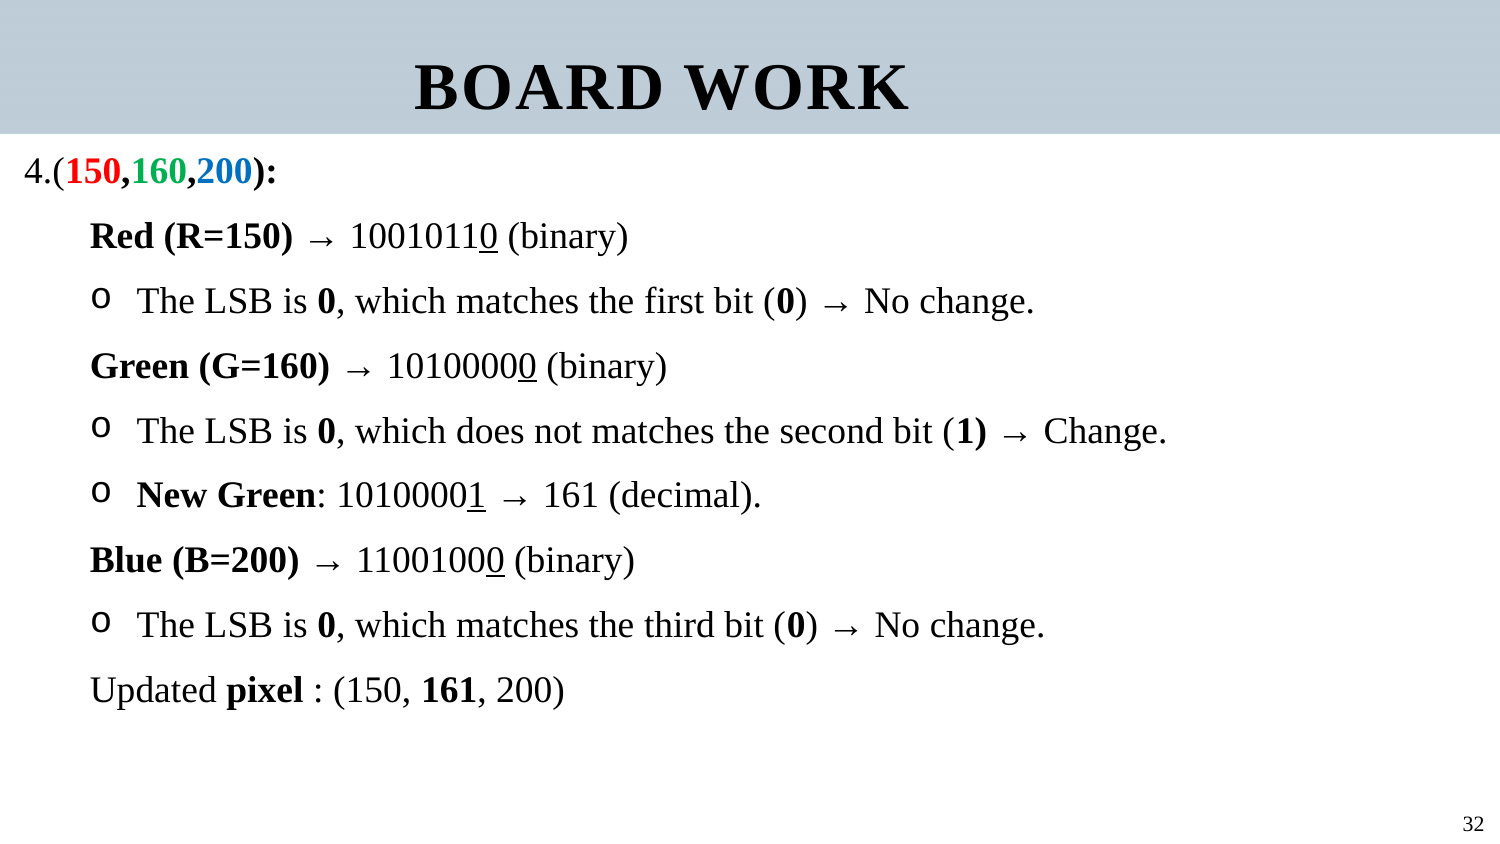

BOARD WORK
 4.(150,160,200):
Red (R=150) → 10010110 (binary)
The LSB is 0, which matches the first bit (0) → No change.
Green (G=160) → 10100000 (binary)
The LSB is 0, which does not matches the second bit (1) → Change.
New Green: 10100001 → 161 (decimal).
Blue (B=200) → 11001000 (binary)
The LSB is 0, which matches the third bit (0) → No change.
Updated pixel : (150, 161, 200)

32